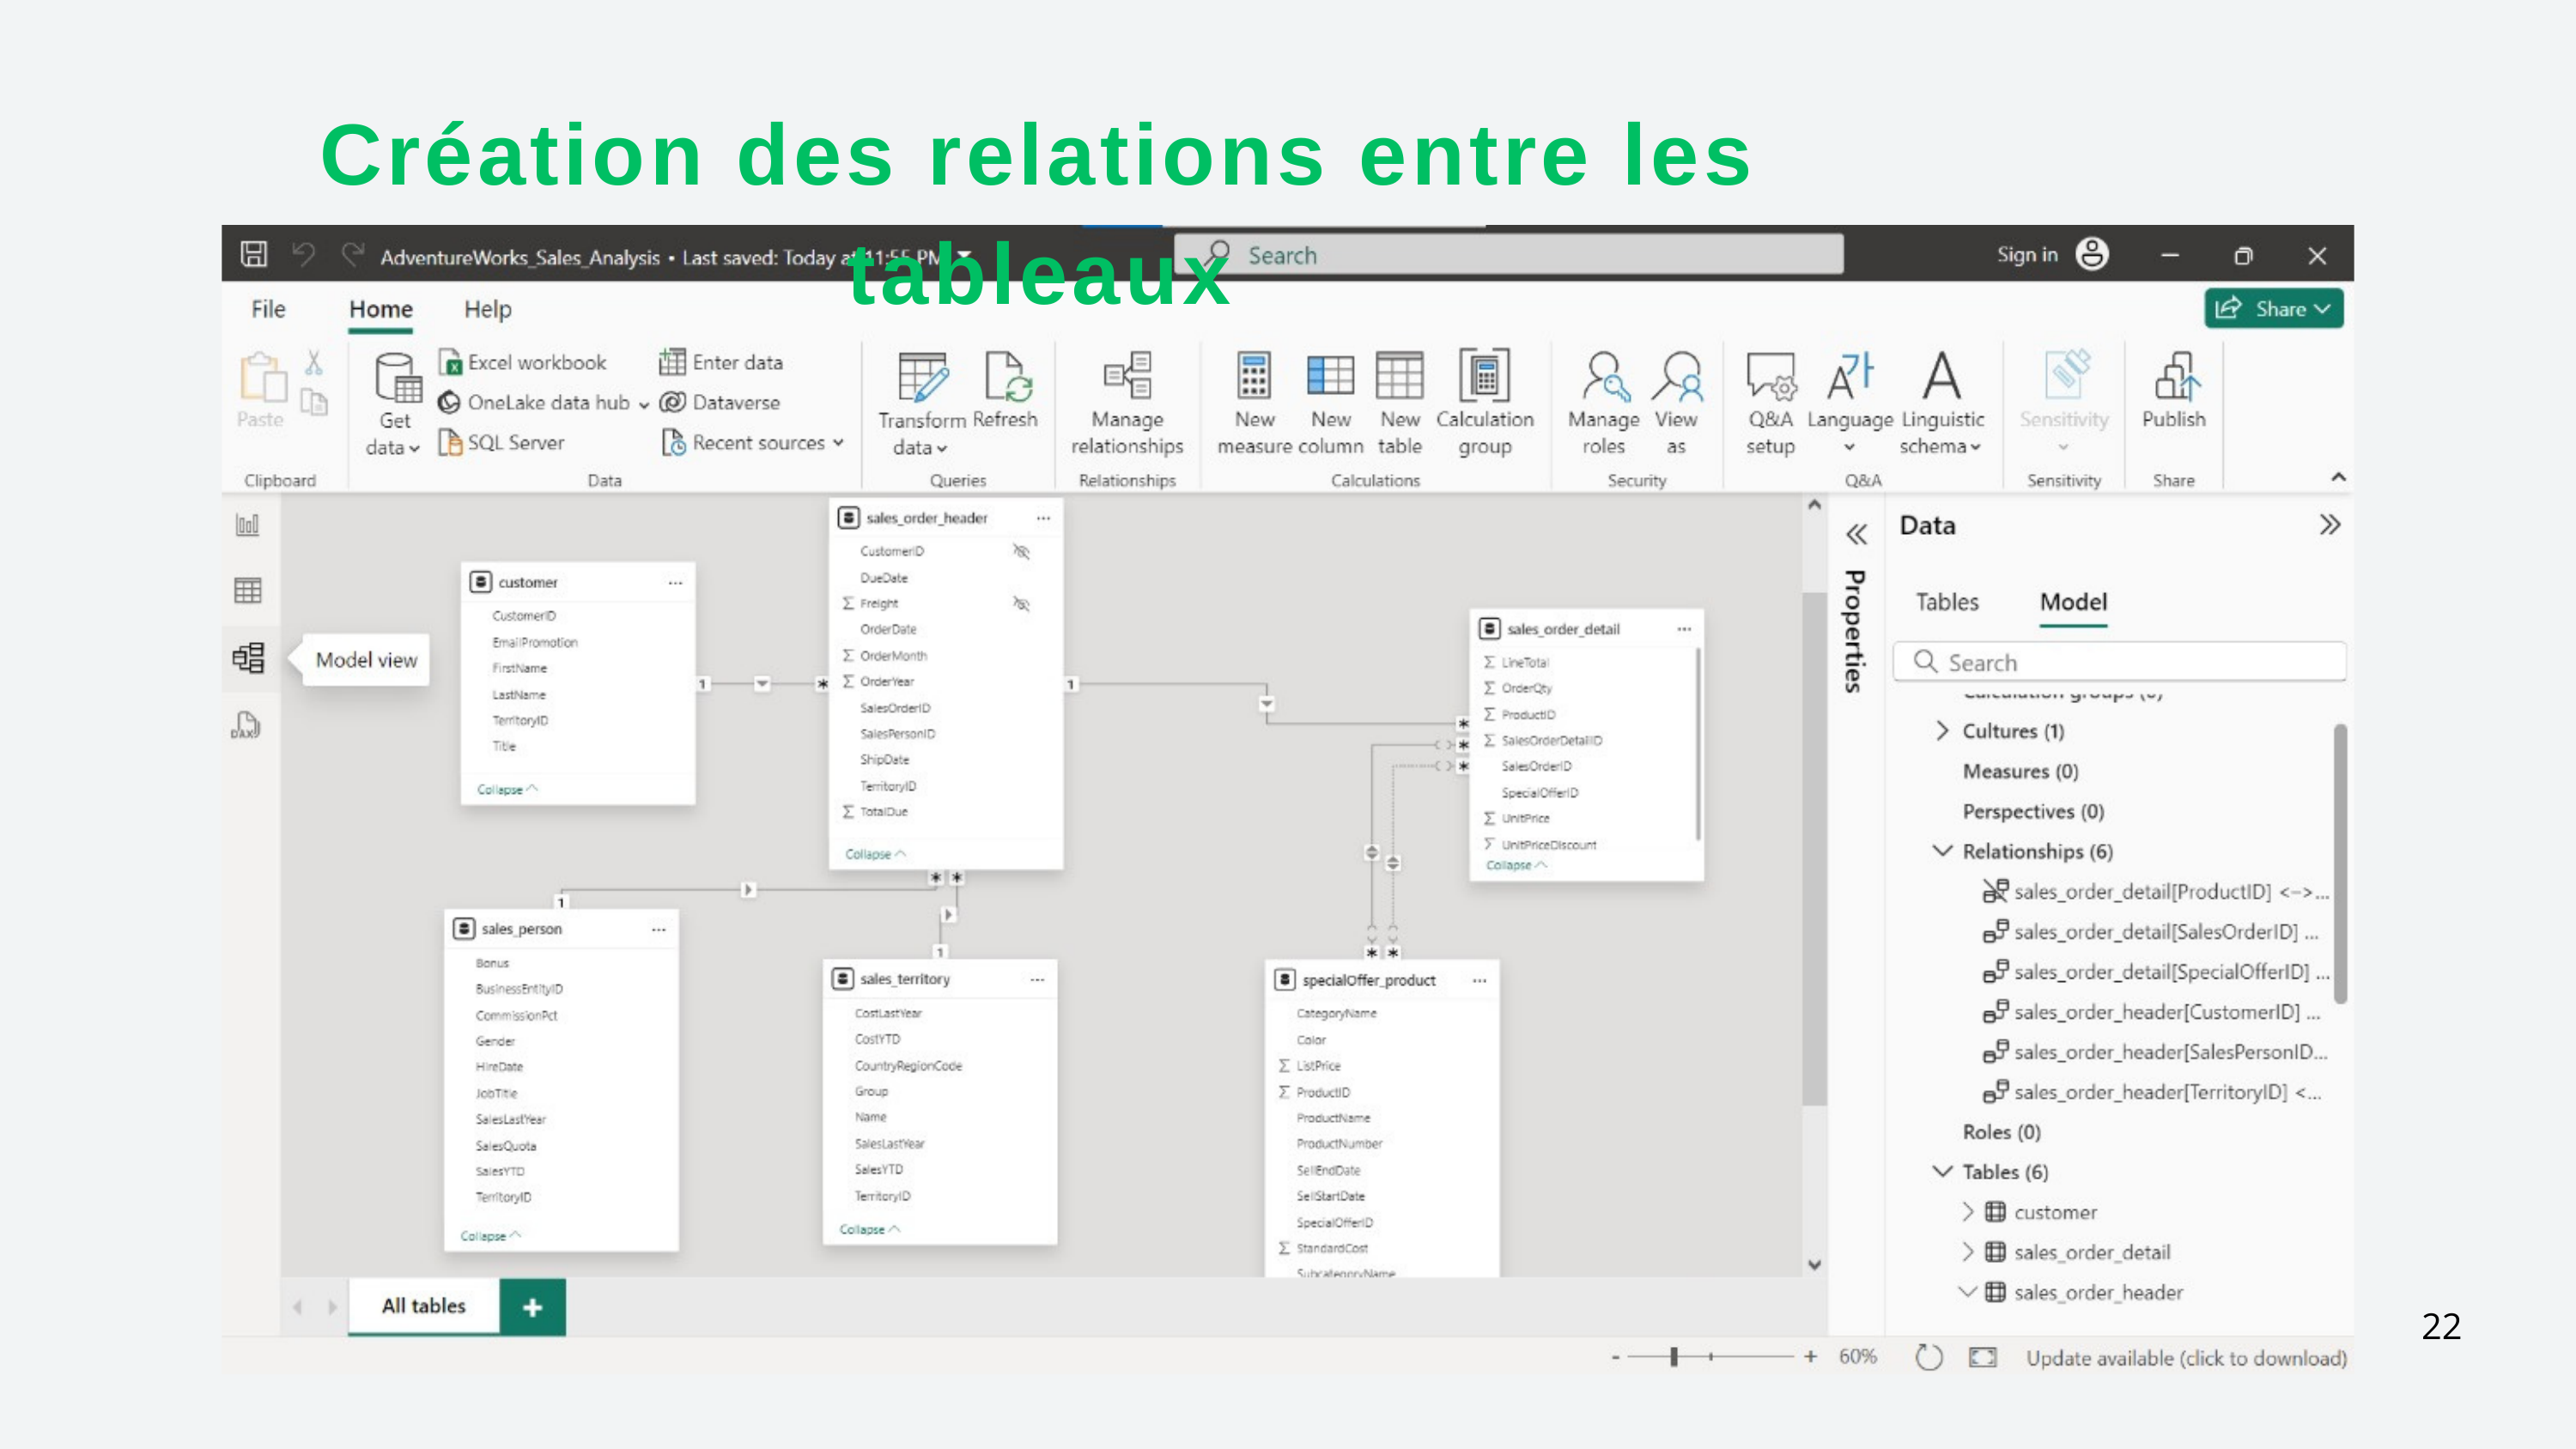

Création des relations entre les tableaux

22